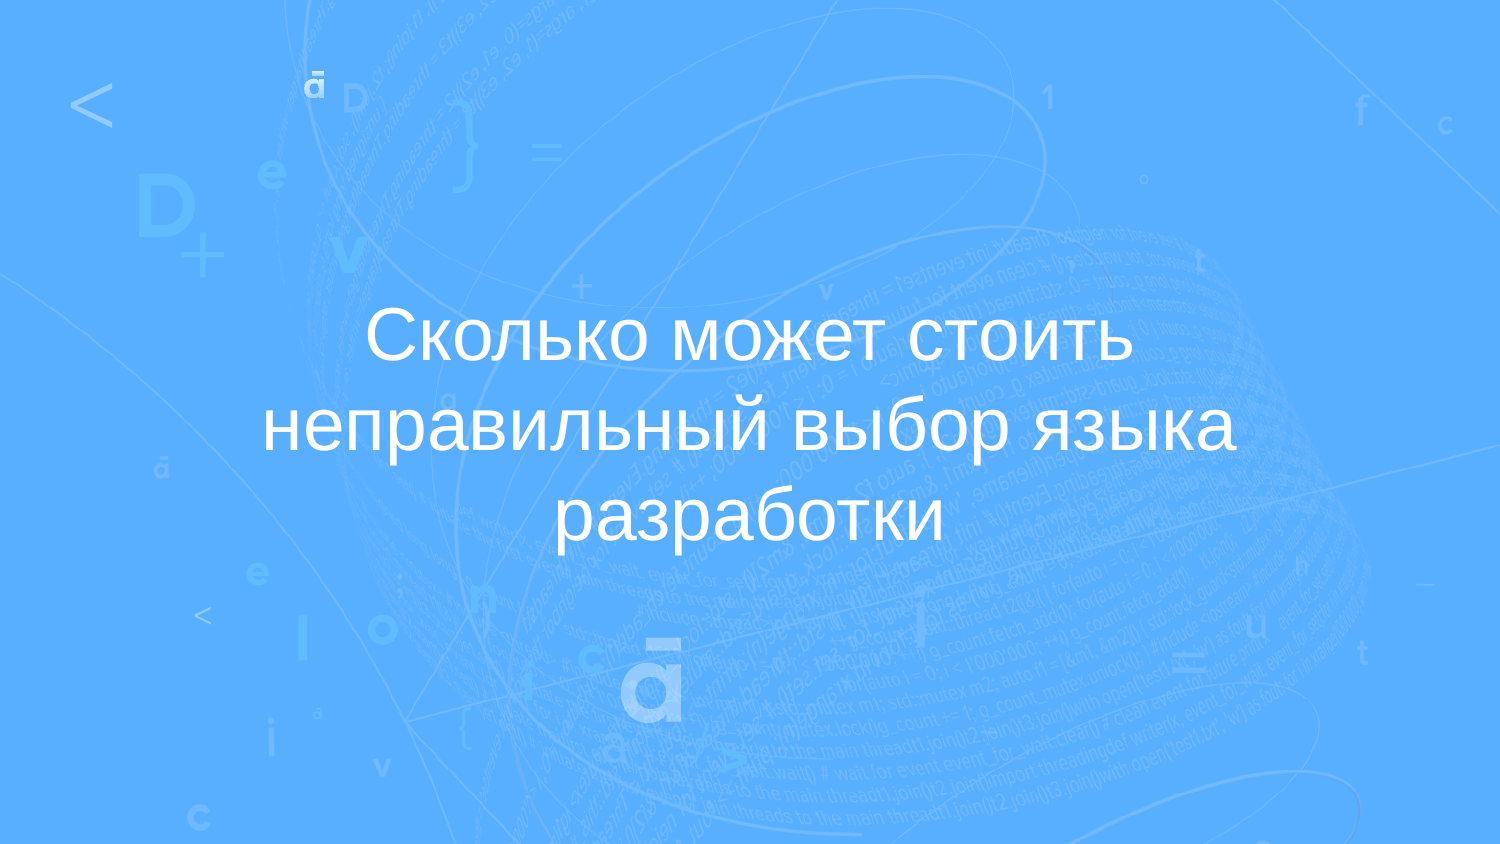

Сколько может стоить неправильный выбор языка разработки